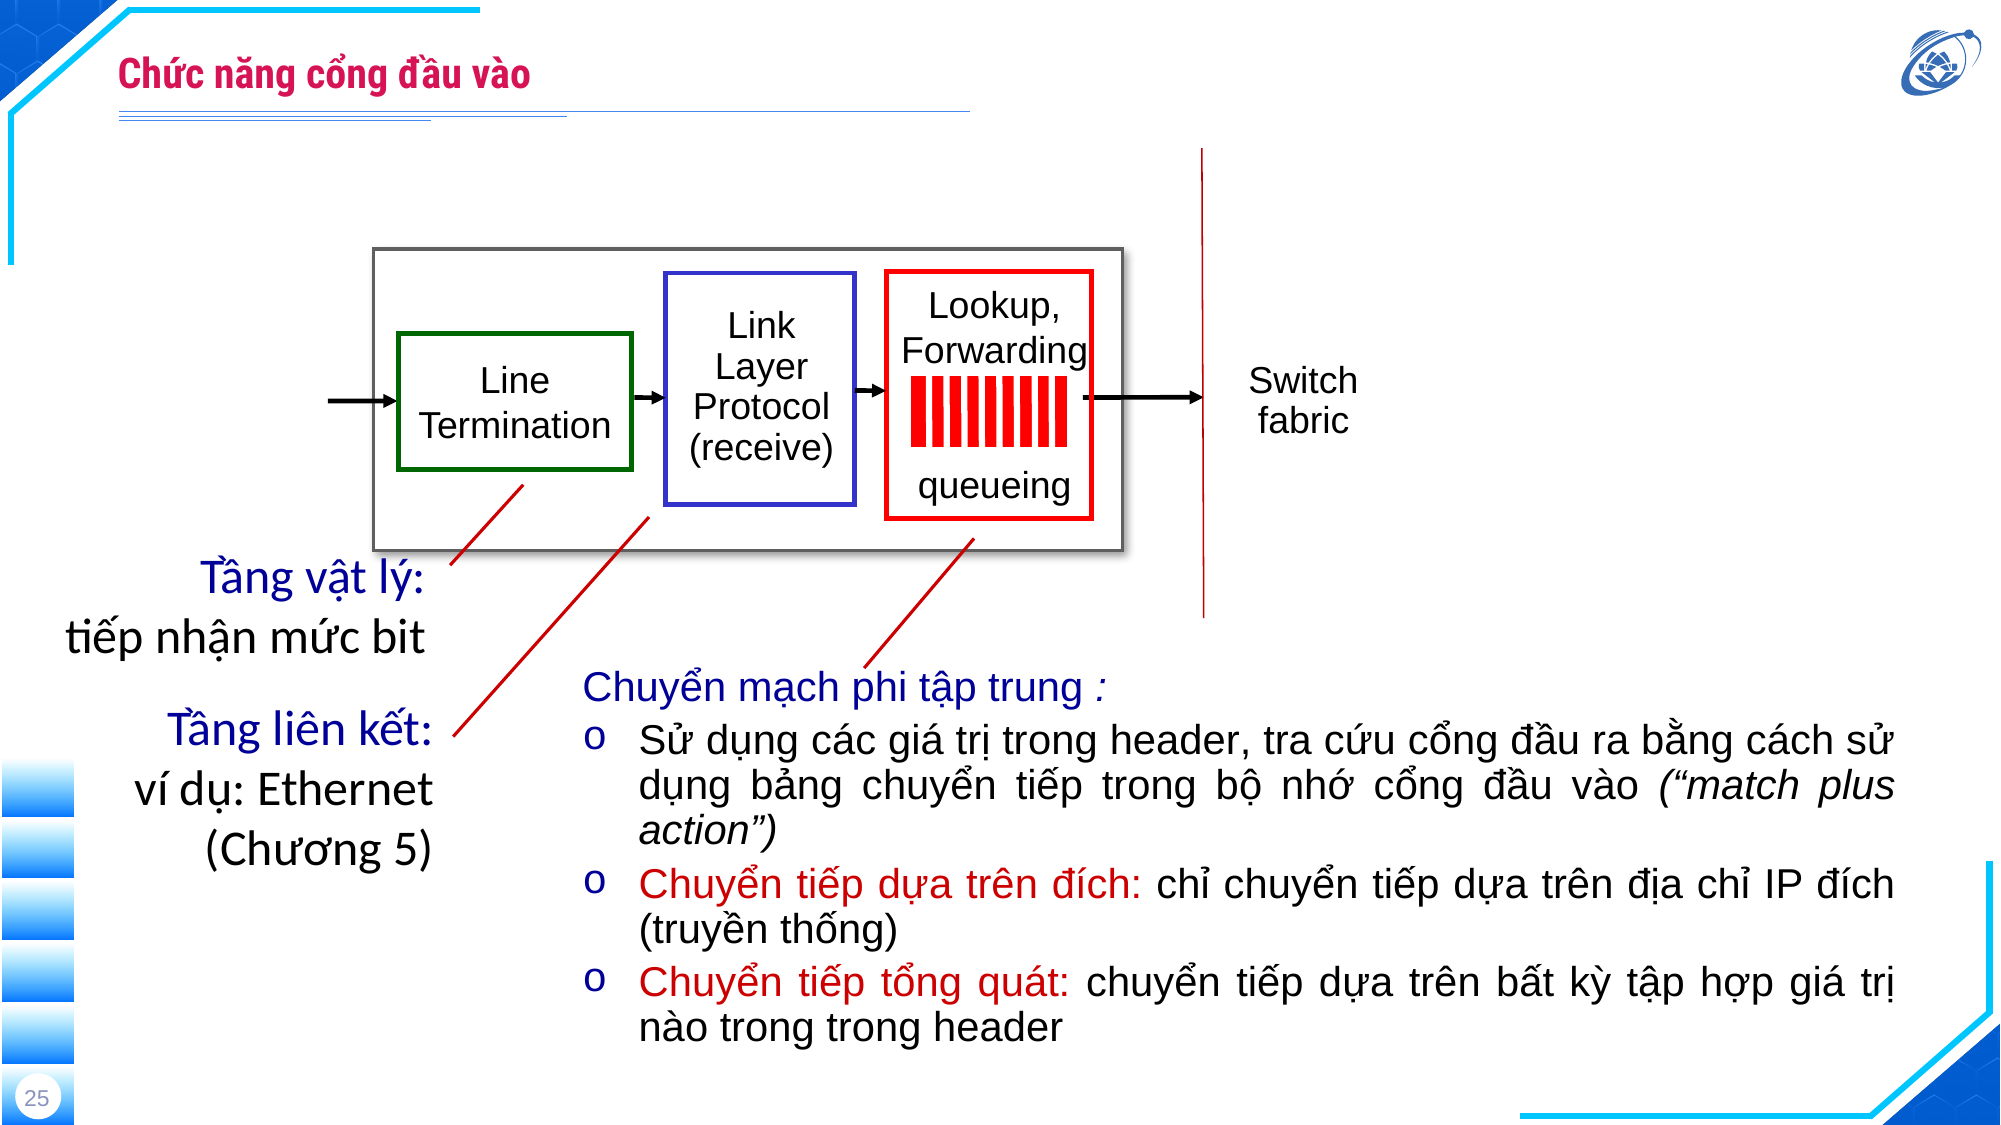

# Chức năng cổng đầu vào

Chuyển mạch phi tập trung :
Sử dụng các giá trị trong header, tra cứu cổng đầu ra bằng cách sử dụng bảng chuyển tiếp trong bộ nhớ cổng đầu vào (“match plus action”)
Chuyển tiếp dựa trên đích: chỉ chuyển tiếp dựa trên địa chỉ IP đích (truyền thống)
Chuyển tiếp tổng quát: chuyển tiếp dựa trên bất kỳ tập hợp giá trị nào trong trong header
Lookup,
Forwarding

queueing

Tầng liên kết:
ví dụ: Ethernet
(Chương 5)
Link
Layer
Protocol
(receive)
Switch
fabric
Line
Termination

Tầng vật lý:
tiếp nhận mức bit

25